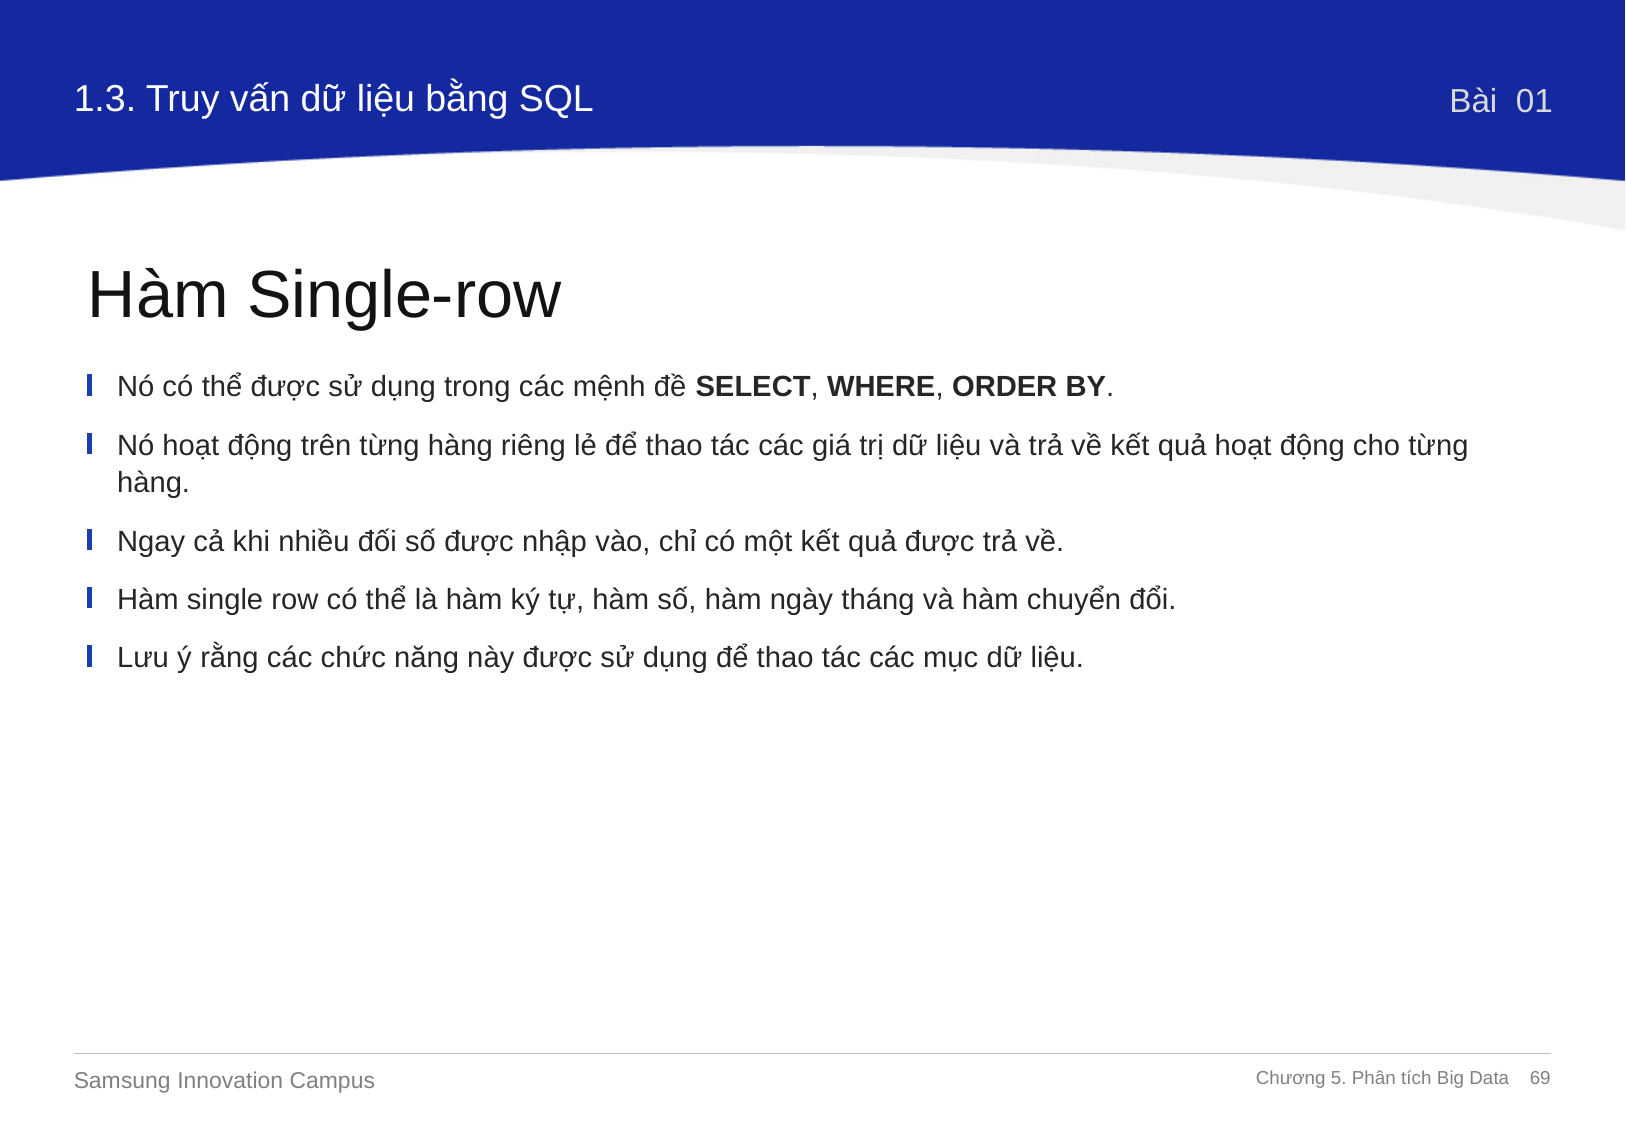

1.3. Truy vấn dữ liệu bằng SQL
Bài  01
Hàm Single-row
Nó có thể được sử dụng trong các mệnh đề SELECT, WHERE, ORDER BY.
Nó hoạt động trên từng hàng riêng lẻ để thao tác các giá trị dữ liệu và trả về kết quả hoạt động cho từng hàng.
Ngay cả khi nhiều đối số được nhập vào, chỉ có một kết quả được trả về.
Hàm single row có thể là hàm ký tự, hàm số, hàm ngày tháng và hàm chuyển đổi.
Lưu ý rằng các chức năng này được sử dụng để thao tác các mục dữ liệu.